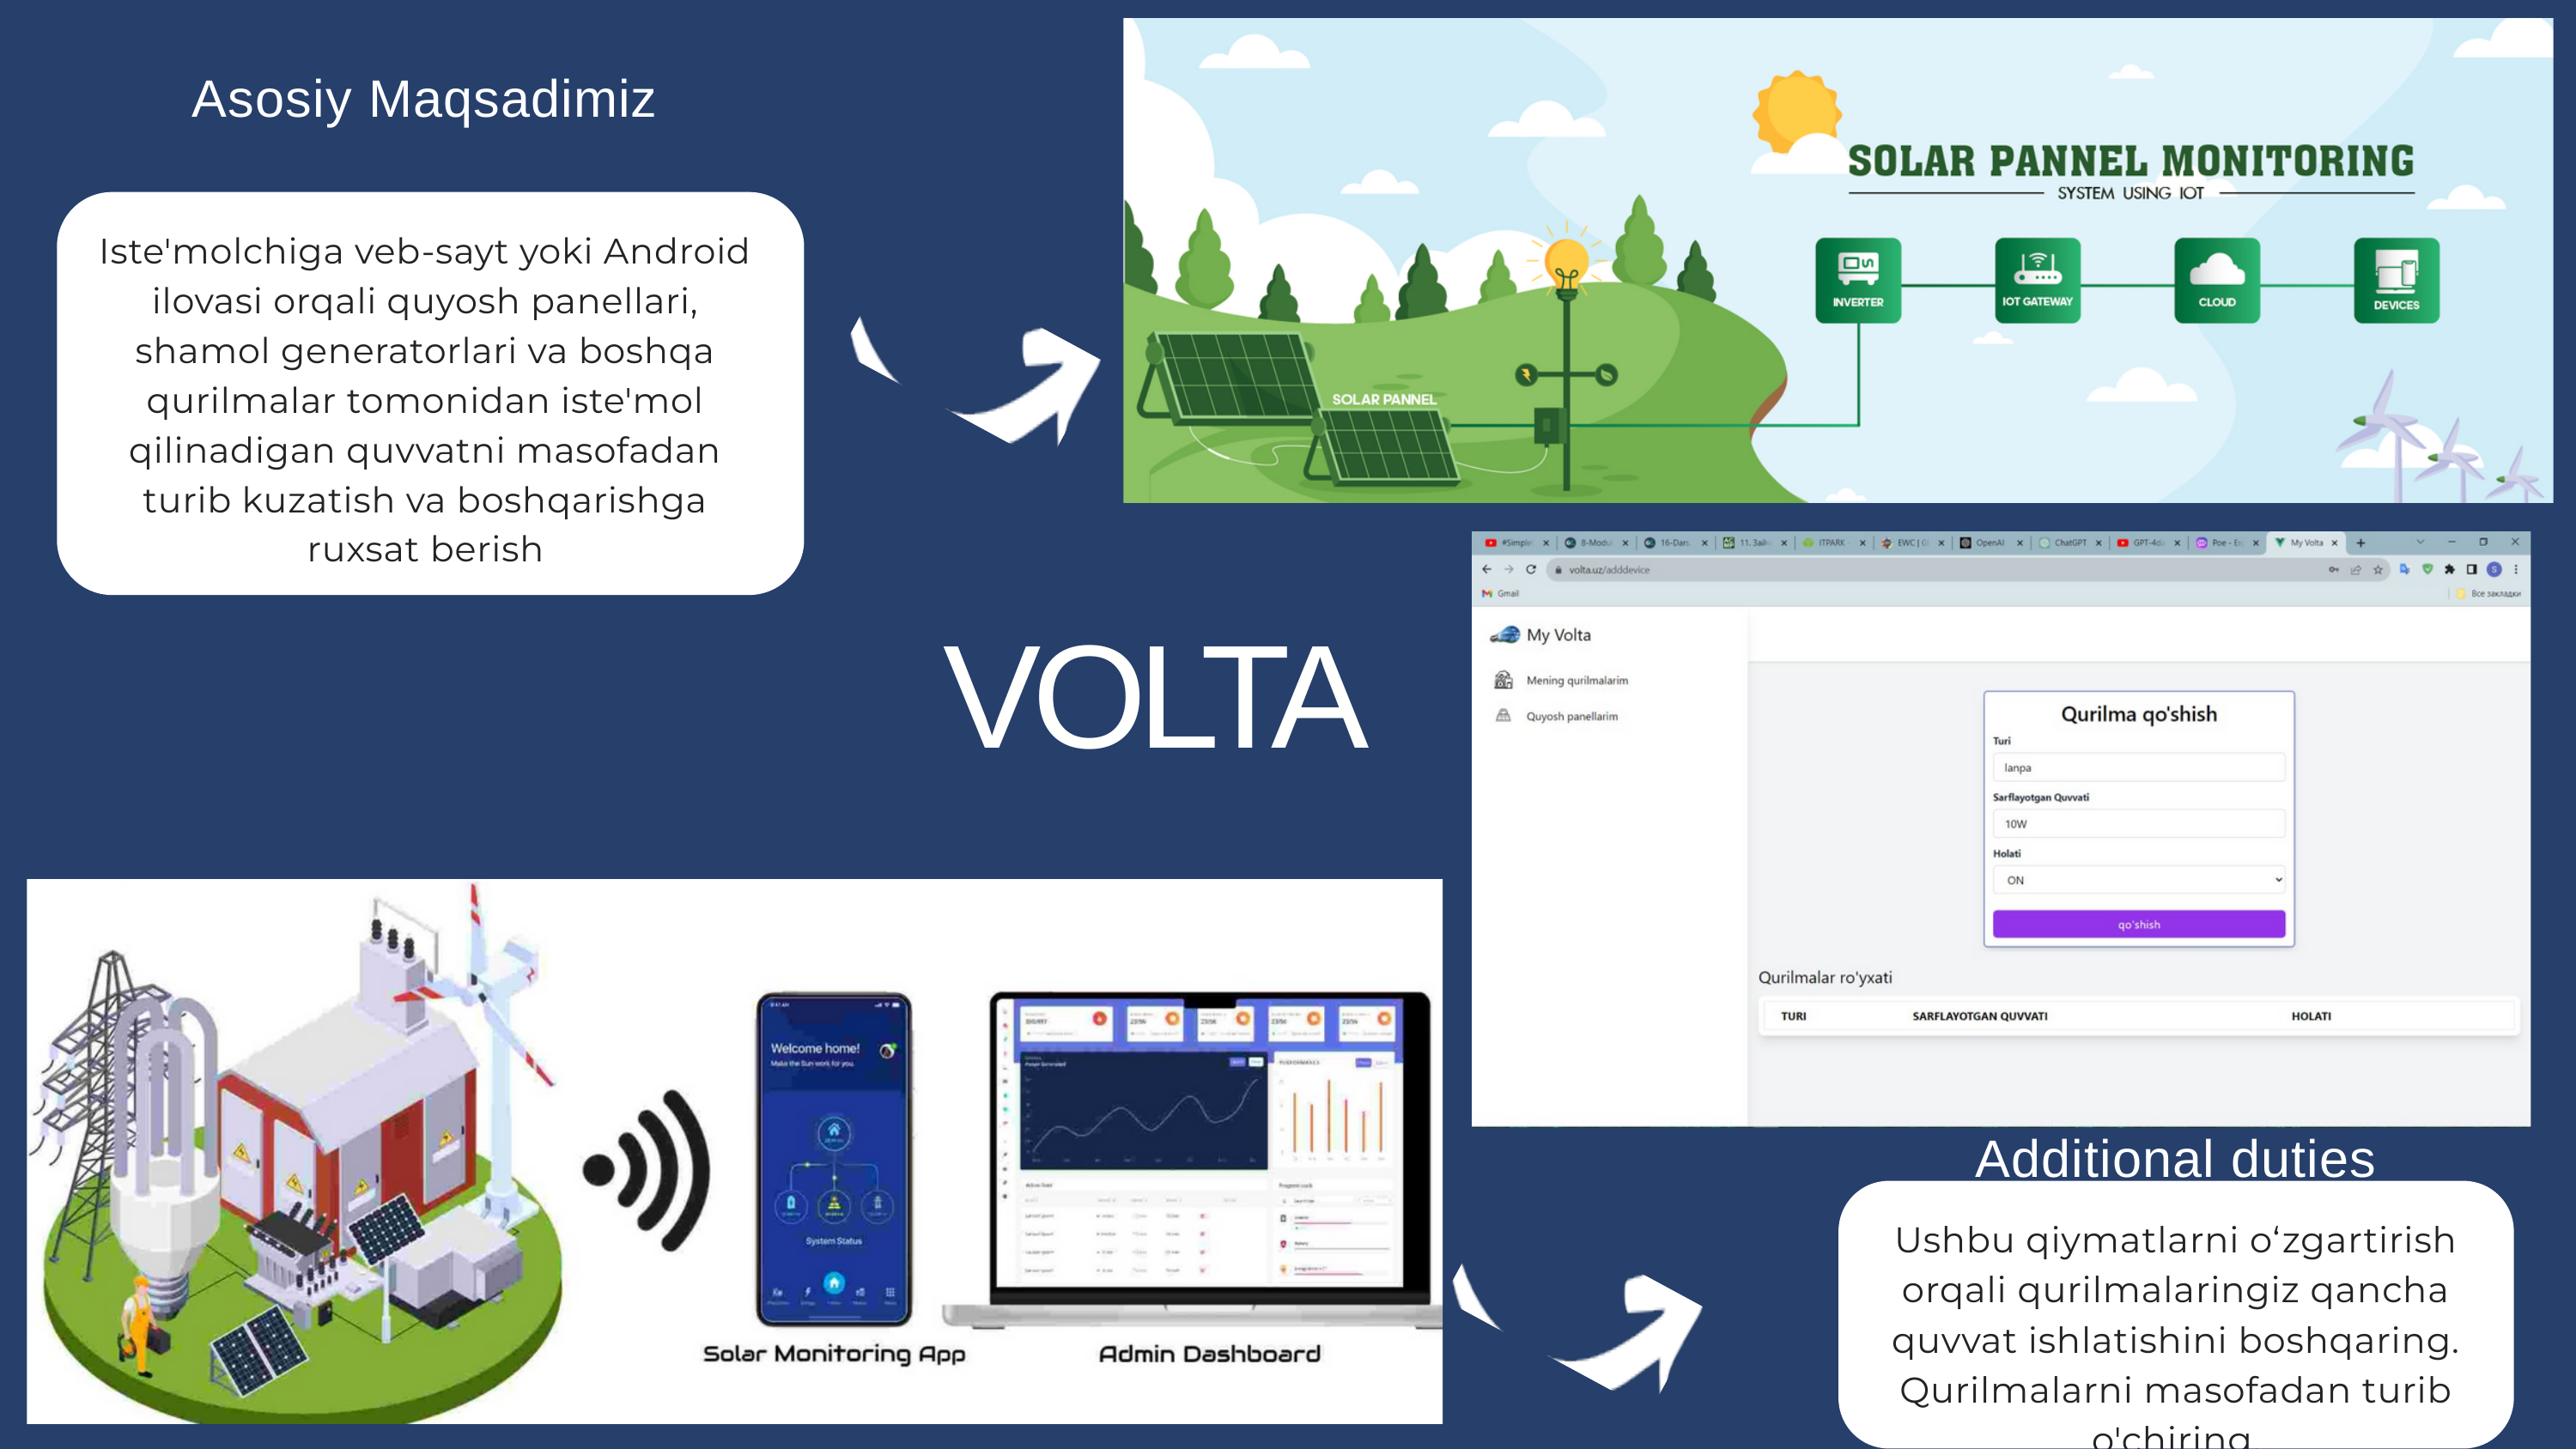

Asosiy Maqsadimiz

Iste'molchiga veb-sayt yoki Android ilovasi orqali quyosh panellari, shamol generatorlari va boshqa qurilmalar tomonidan iste'mol qilinadigan quvvatni masofadan turib kuzatish va boshqarishga ruxsat berish

VOLTA

Additional duties

Ushbu qiymatlarni oʻzgartirish orqali qurilmalaringiz qancha quvvat ishlatishini boshqaring. Qurilmalarni masofadan turib o'chiring.